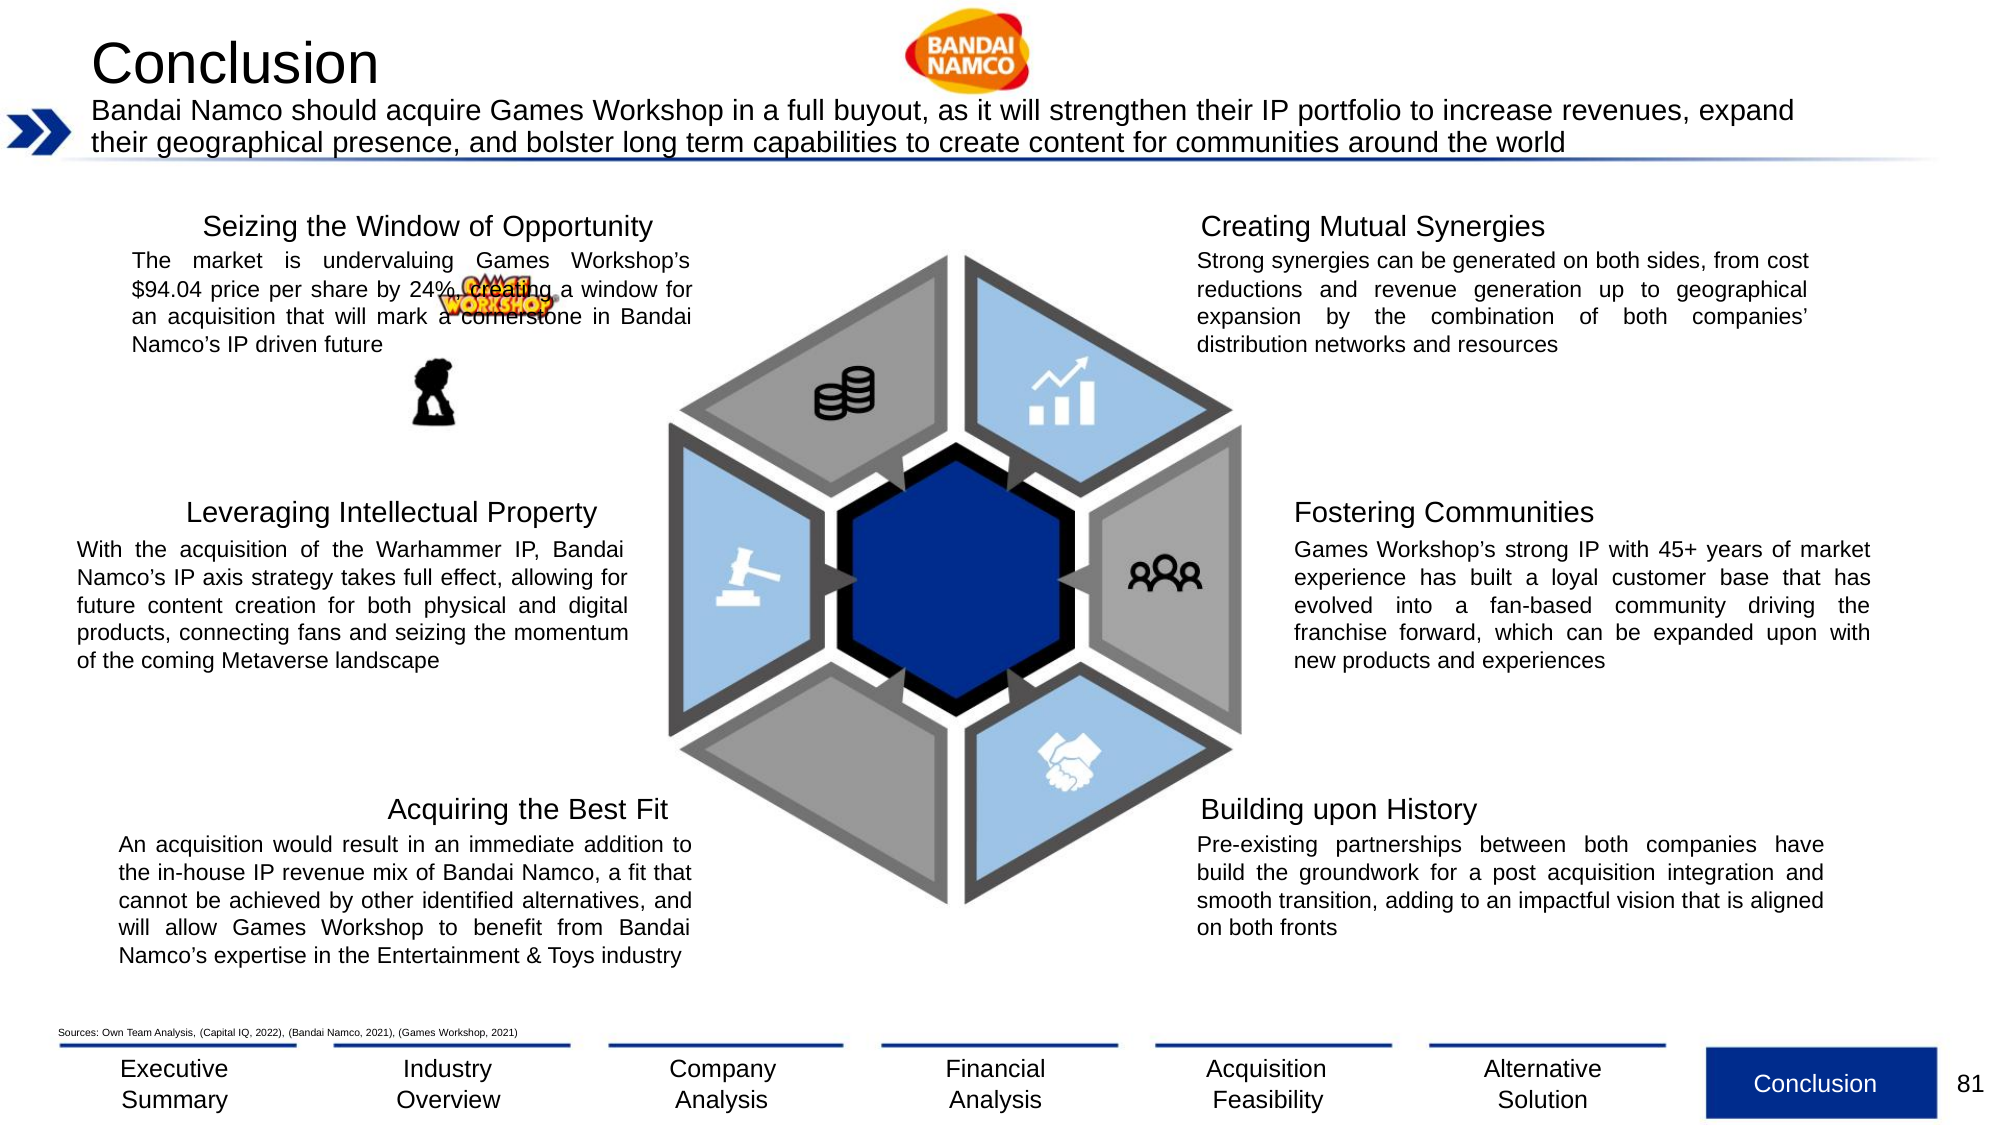

Conclusion
Bandai Namco should acquire Games Workshop in a full buyout, as it will strengthen their IP portfolio to increase revenues, expand
their geographical presence, and bolster long term capabilities to create content for communities around the world
Seizing the Window of Opportunity
Creating Mutual Synergies
The market is undervaluing Games Workshop’s
$94.04 price per share by 24%, creating a window for
an acquisition that will mark a cornerstone in Bandai
Namco’s IP driven future
Strong synergies can be generated on both sides, from cost
reductions and revenue generation up to geographical
expansion by the combination of both companies’
distribution networks and resources
Leveraging Intellectual Property
Fostering Communities
With the acquisition of the Warhammer IP, Bandai
Namco’s IP axis strategy takes full effect, allowing for
future content creation for both physical and digital
products, connecting fans and seizing the momentum
of the coming Metaverse landscape
Games Workshop’s strong IP with 45+ years of market
experience has built a loyal customer base that has
evolved into a fan-based community driving the
franchise forward, which can be expanded upon with
new products and experiences
Acquiring the Best Fit
Building upon History
An acquisition would result in an immediate addition to
the in-house IP revenue mix of Bandai Namco, a fit that
cannot be achieved by other identified alternatives, and
will allow Games Workshop to benefit from Bandai
Namco’s expertise in the Entertainment & Toys industry
Pre-existing partnerships between both companies have
build the groundwork for a post acquisition integration and
smooth transition, adding to an impactful vision that is aligned
on both fronts
Sources: Own Team Analysis, (Capital IQ, 2022), (Bandai Namco, 2021), (Games Workshop, 2021)
Executive
Summary
Industry
Overview
Company
Analysis
Financial
Analysis
Acquisition
Feasibility
Alternative
Solution
Conclusion
81